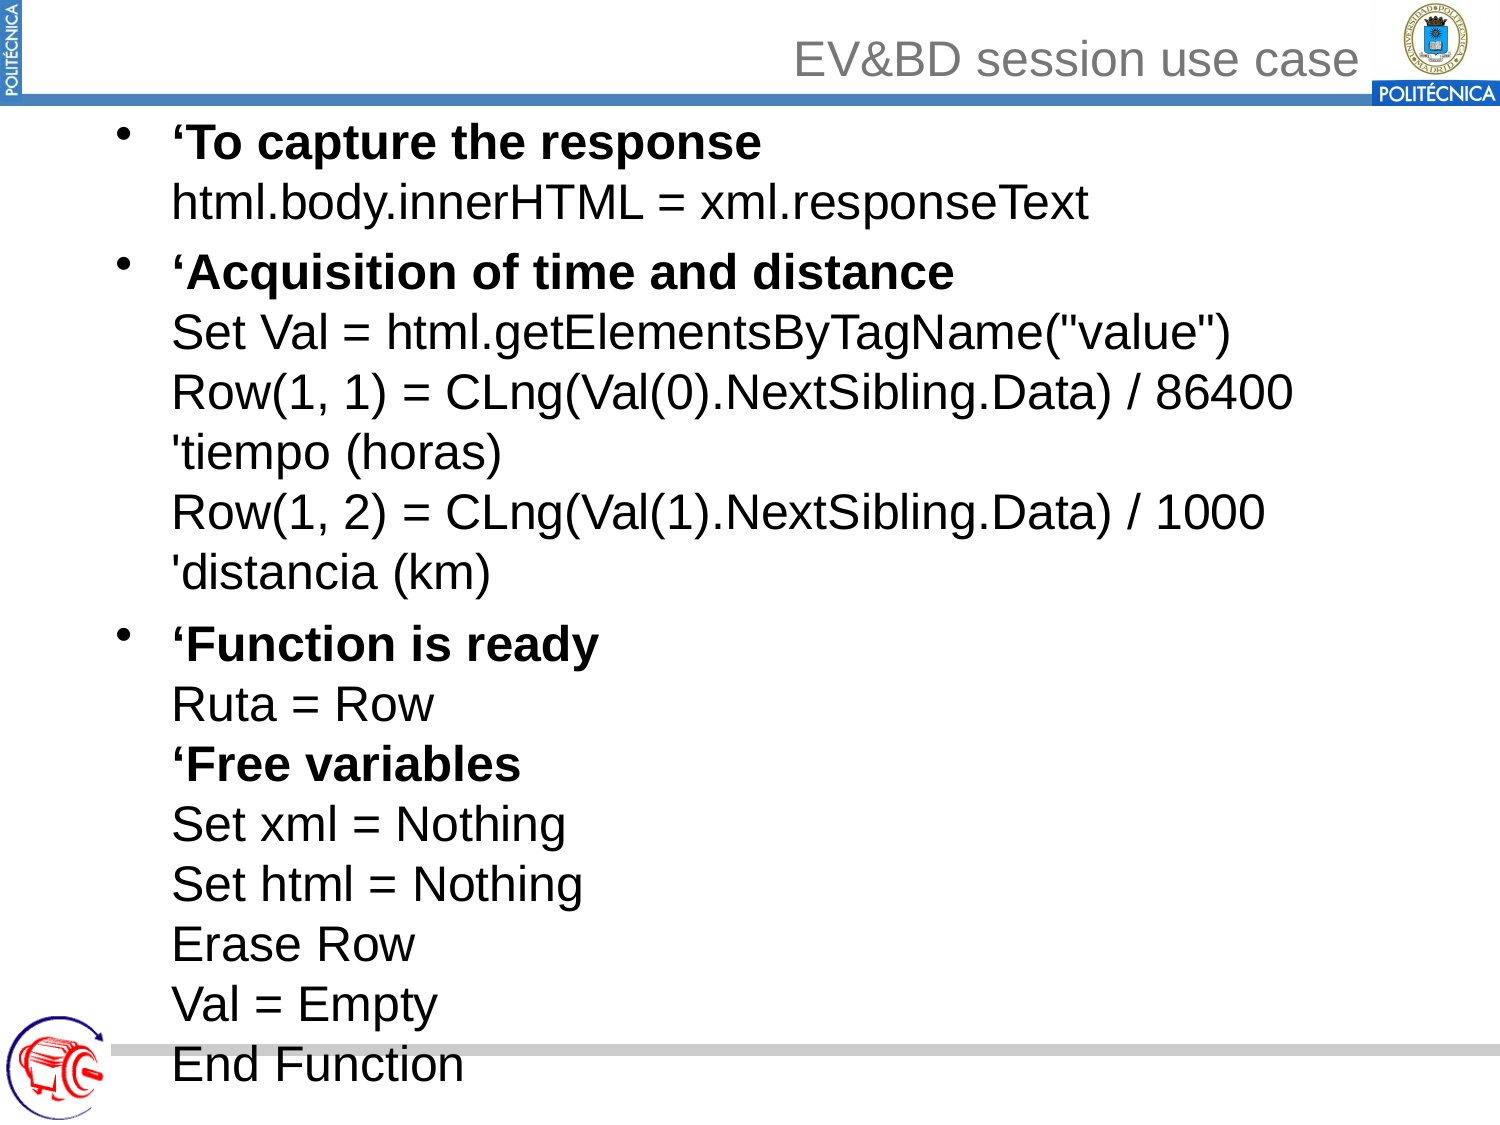

# EV&BD session use case
‘To capture the response
html.body.innerHTML = xml.responseText
‘Acquisition of time and distance
Set Val = html.getElementsByTagName("value")
Row(1, 1) = CLng(Val(0).NextSibling.Data) / 86400 'tiempo (horas)
Row(1, 2) = CLng(Val(1).NextSibling.Data) / 1000 'distancia (km)
‘Function is ready
Ruta = Row
‘Free variables
Set xml = Nothing
Set html = Nothing
Erase Row
Val = Empty
End Function